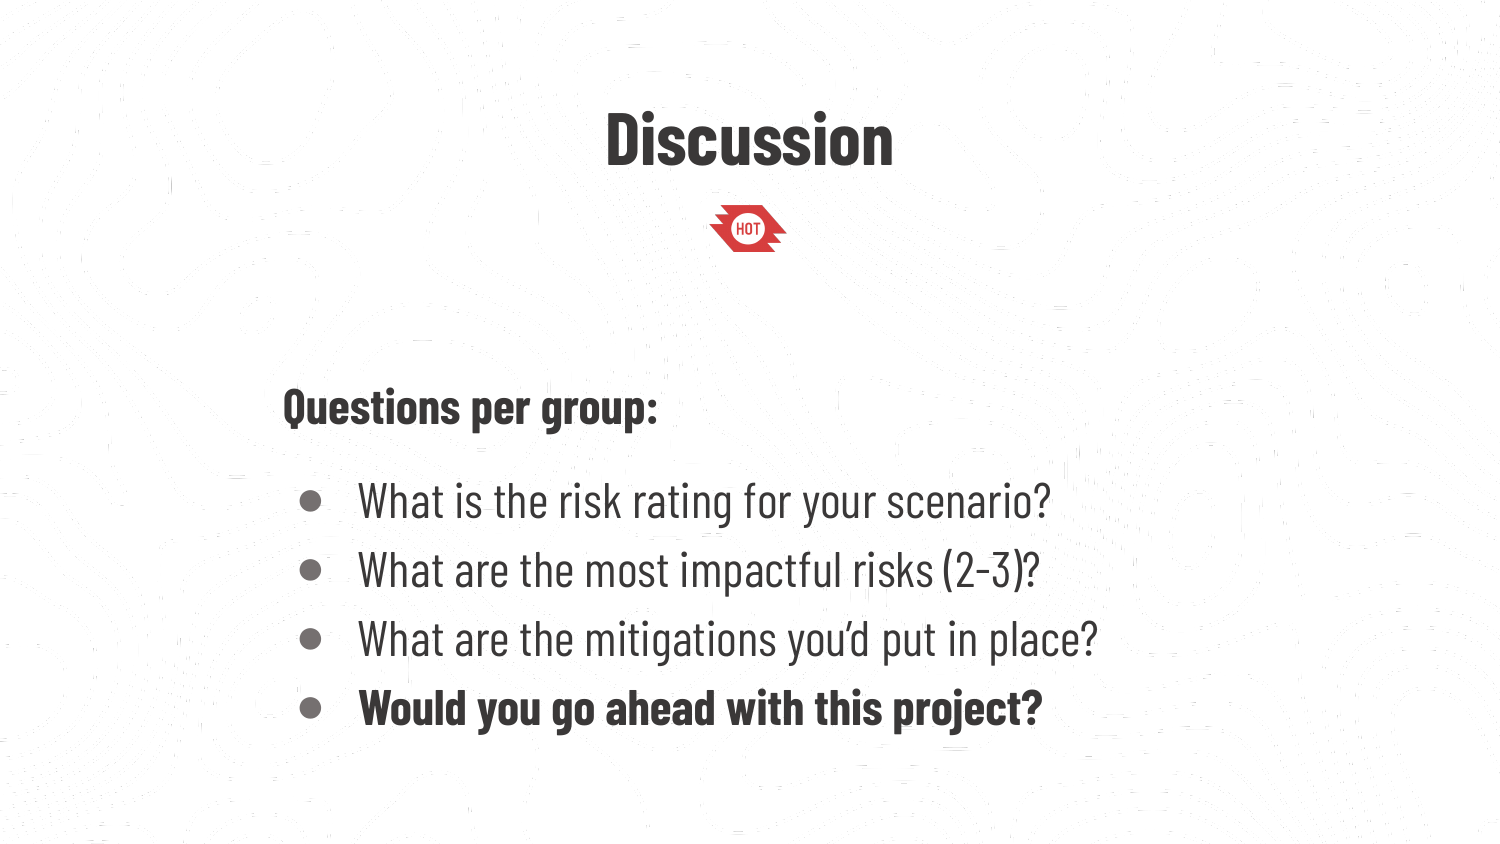

Discussion
Questions per group:
What is the risk rating for your scenario?
What are the most impactful risks (2-3)?
What are the mitigations you’d put in place?
Would you go ahead with this project?